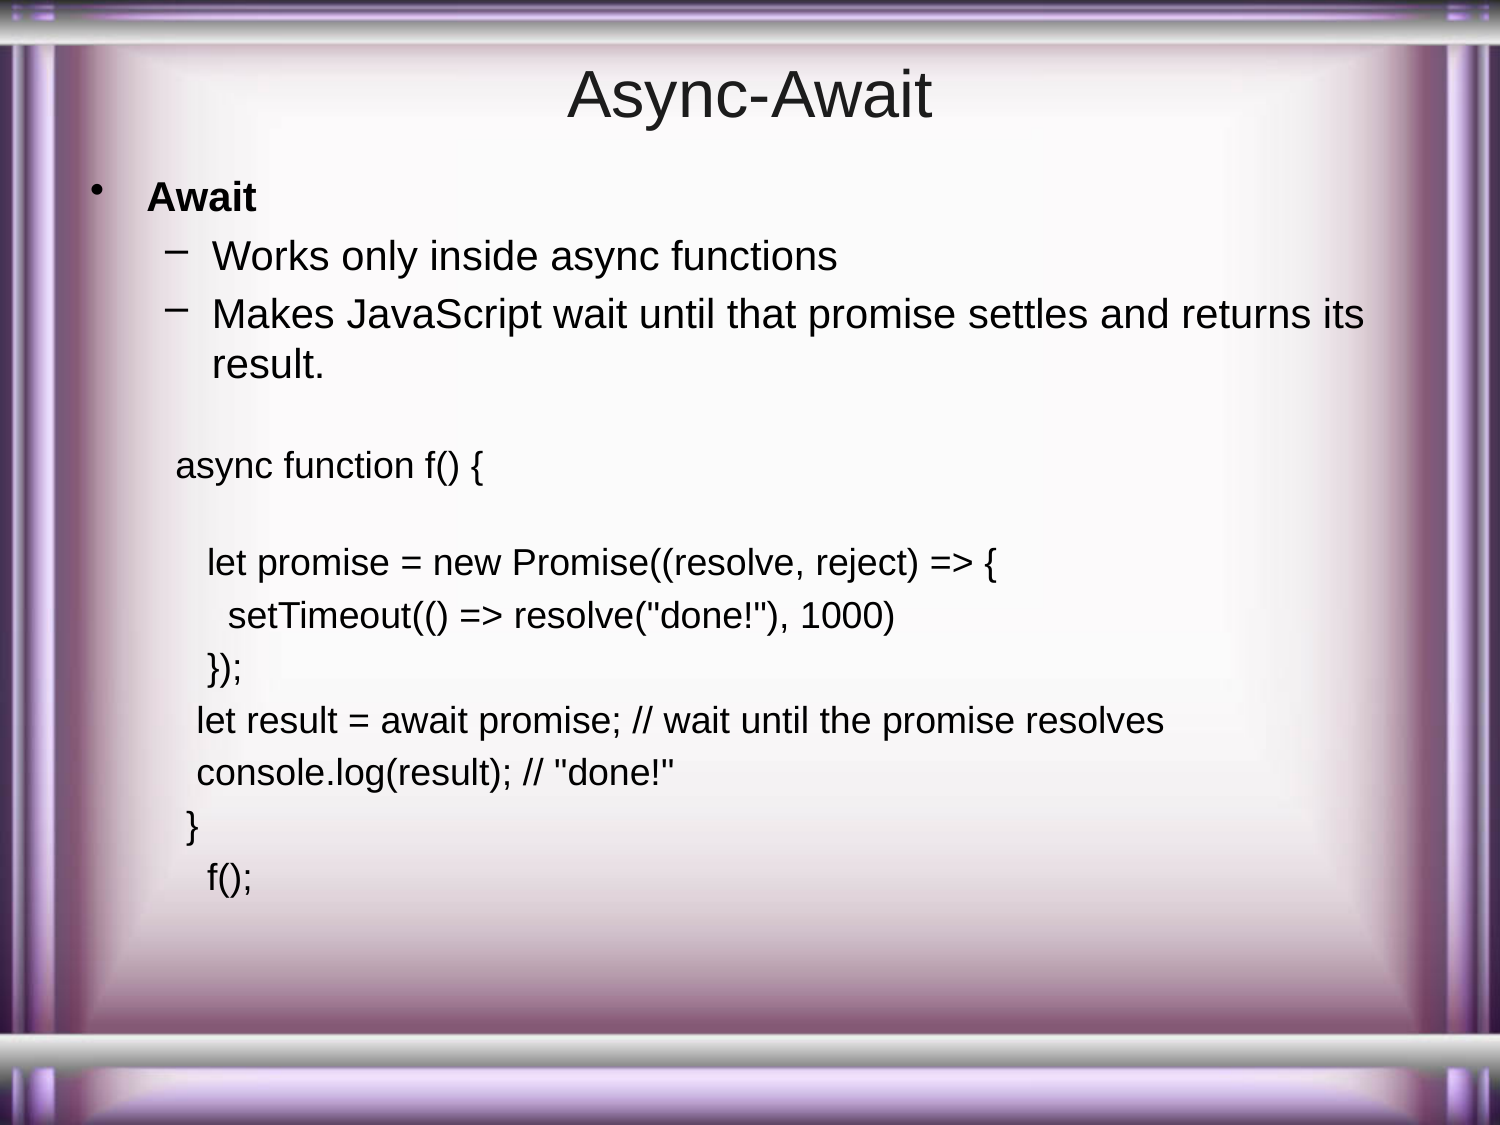

# Async-Await
Await
Works only inside async functions
Makes JavaScript wait until that promise settles and returns its result.

 async function f() {
    let promise = new Promise((resolve, reject) => {
      setTimeout(() => resolve("done!"), 1000)
    });
   let result = await promise; // wait until the promise resolves
   console.log(result); // "done!"
  }
    f();